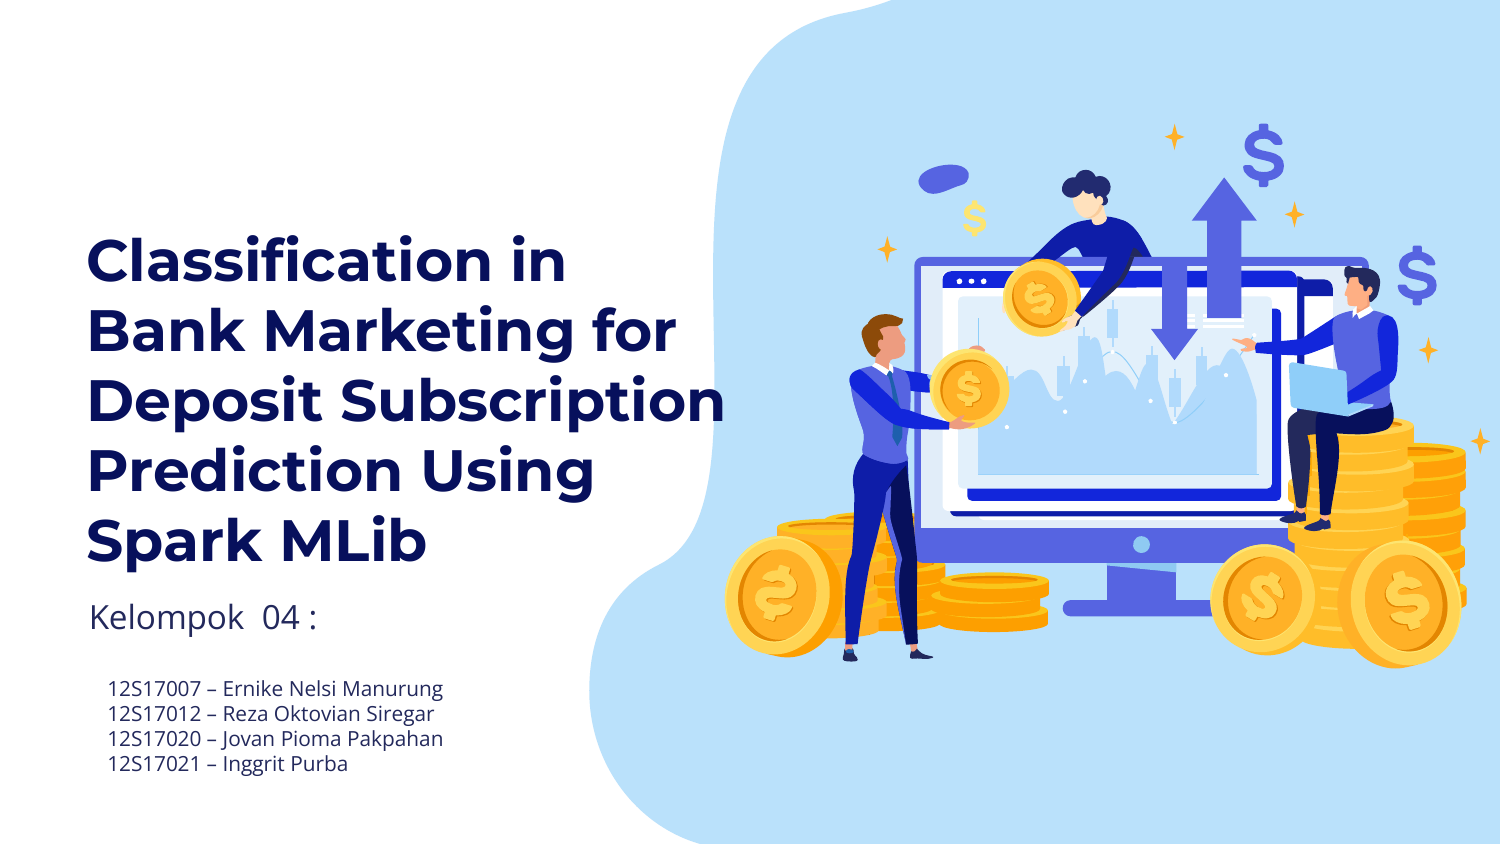

# Classification in Bank Marketing for Deposit Subscription Prediction Using Spark MLib

Kelompok  04 :

12S17007 – Ernike Nelsi Manurung
12S17012 – Reza Oktovian Siregar
12S17020 – Jovan Pioma Pakpahan
12S17021 – Inggrit Purba